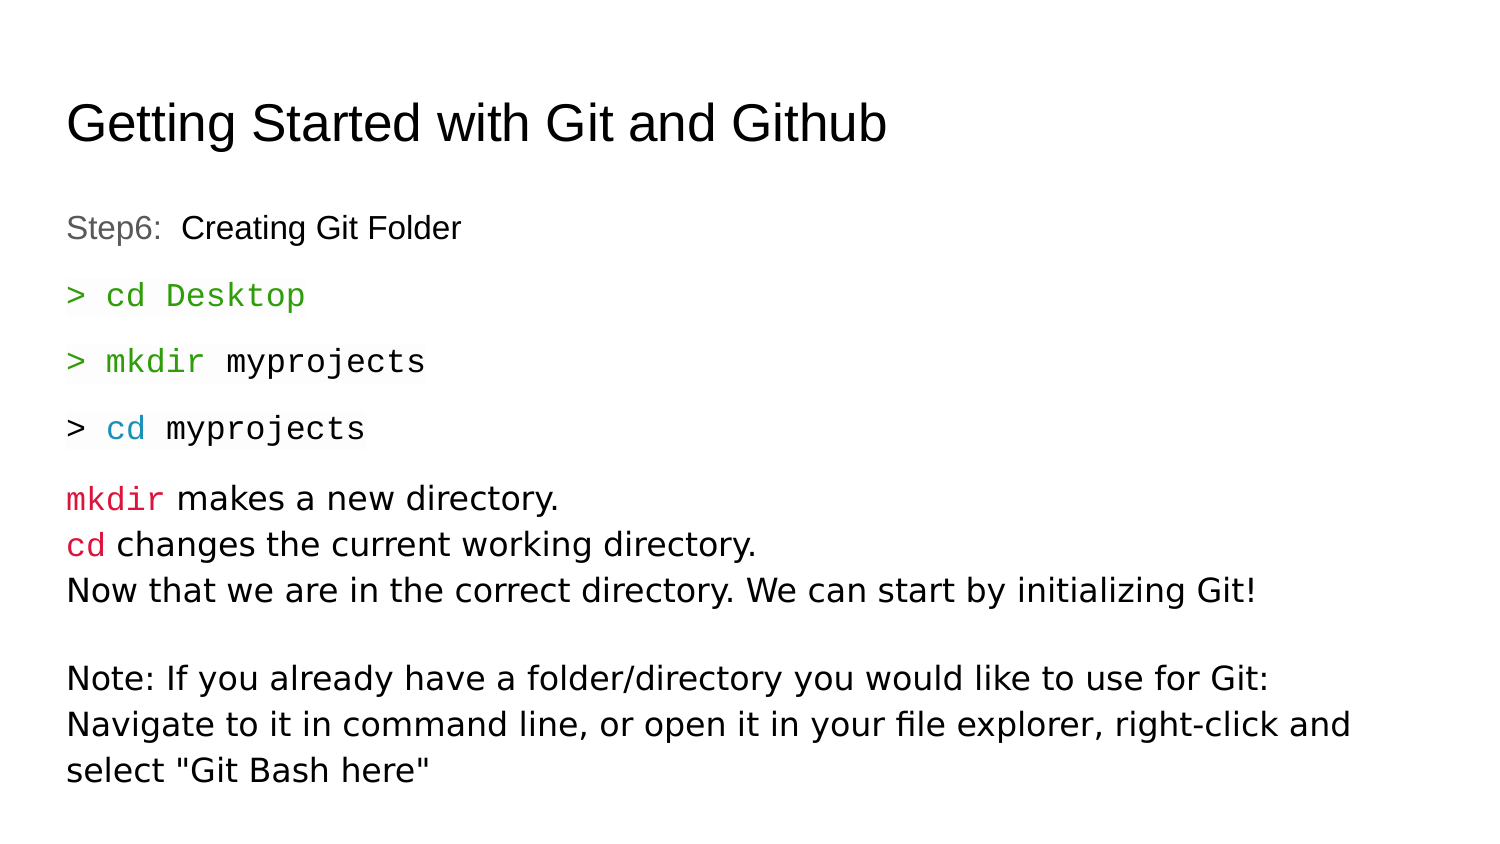

# Getting Started with Git and Github
Step6:  Creating Git Folder
> cd Desktop
> mkdir myprojects
> cd myprojects
mkdir makes a new directory.
cd changes the current working directory.
Now that we are in the correct directory. We can start by initializing Git!

Note: If you already have a folder/directory you would like to use for Git:
Navigate to it in command line, or open it in your file explorer, right-click and select "Git Bash here"